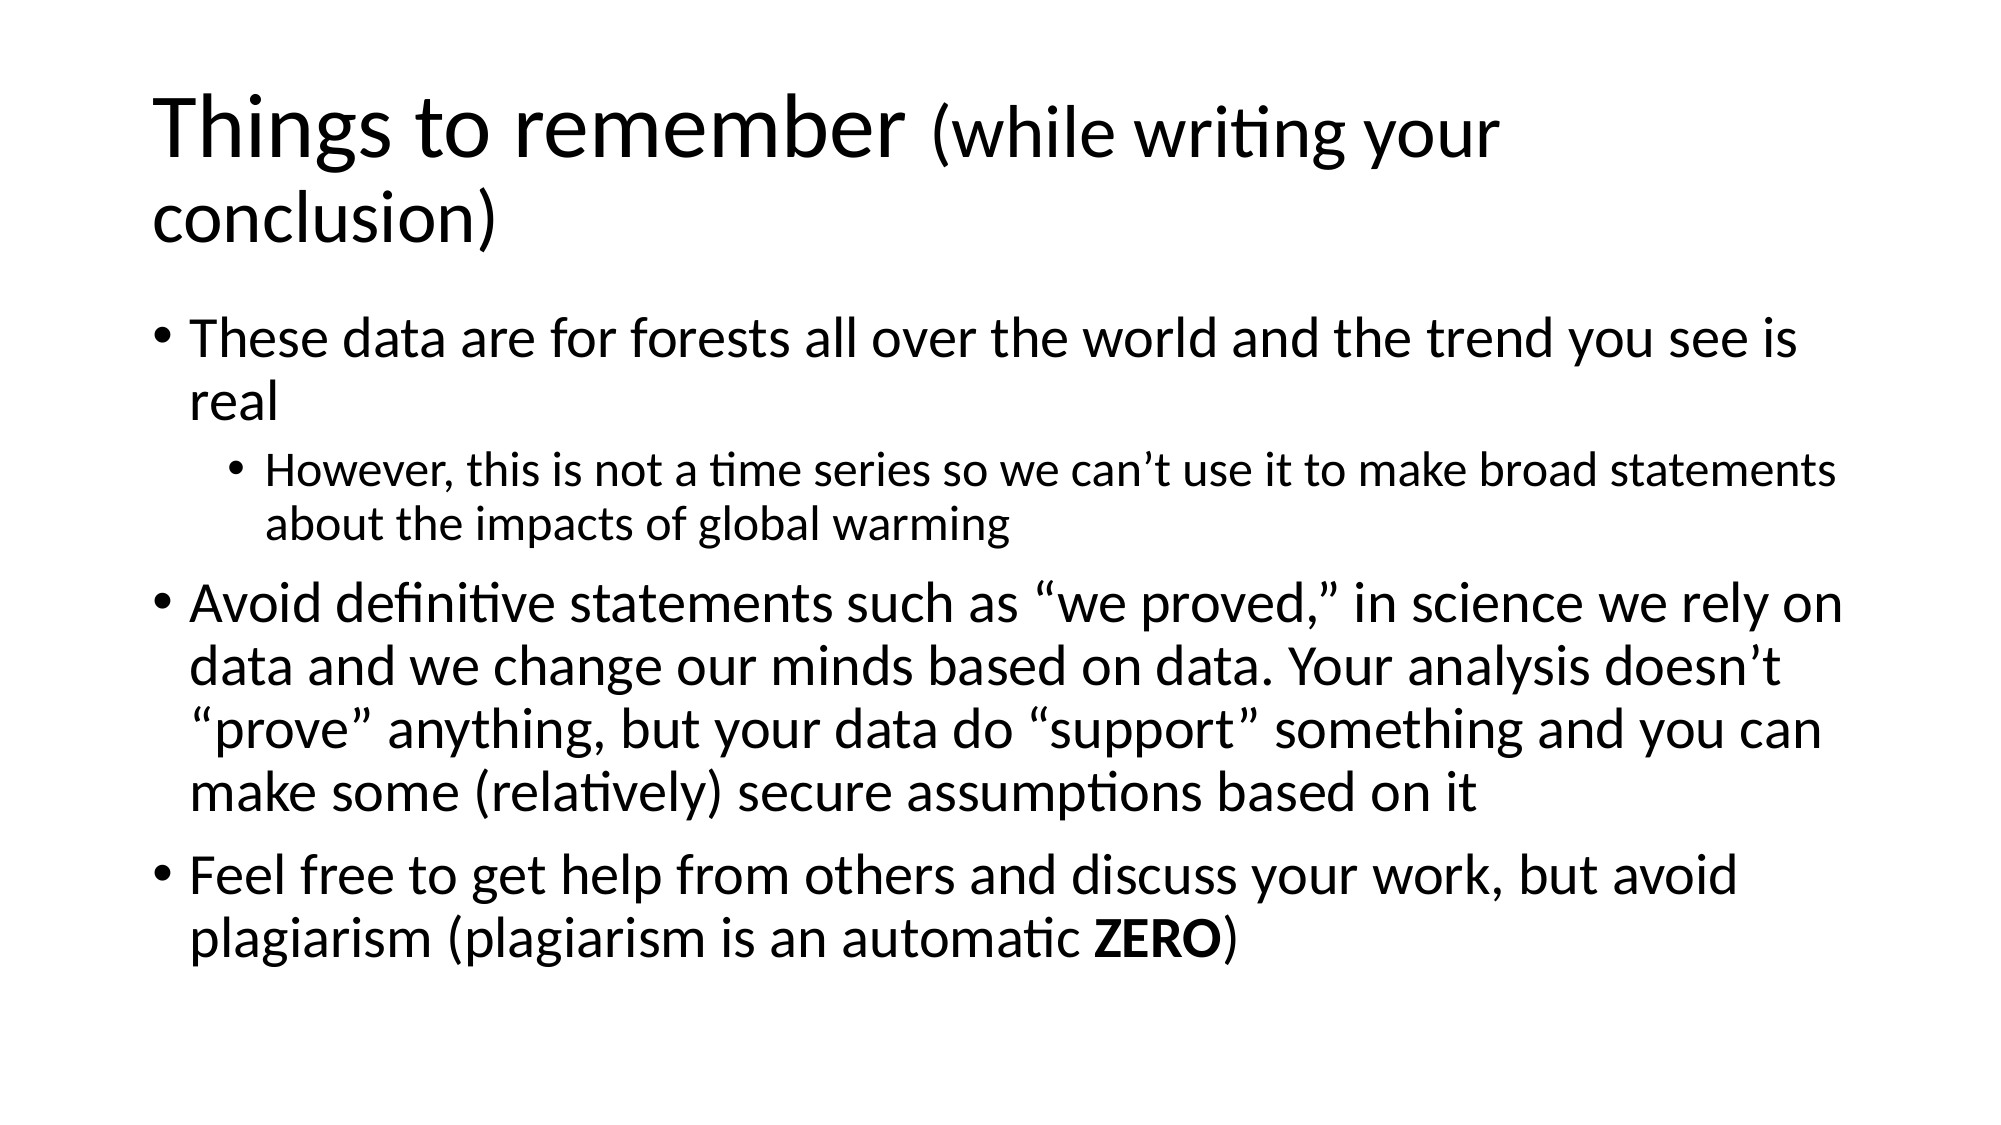

# Things to remember (while writing your conclusion)
These data are for forests all over the world and the trend you see is real
However, this is not a time series so we can’t use it to make broad statements about the impacts of global warming
Avoid definitive statements such as “we proved,” in science we rely on data and we change our minds based on data. Your analysis doesn’t “prove” anything, but your data do “support” something and you can make some (relatively) secure assumptions based on it
Feel free to get help from others and discuss your work, but avoid plagiarism (plagiarism is an automatic ZERO)